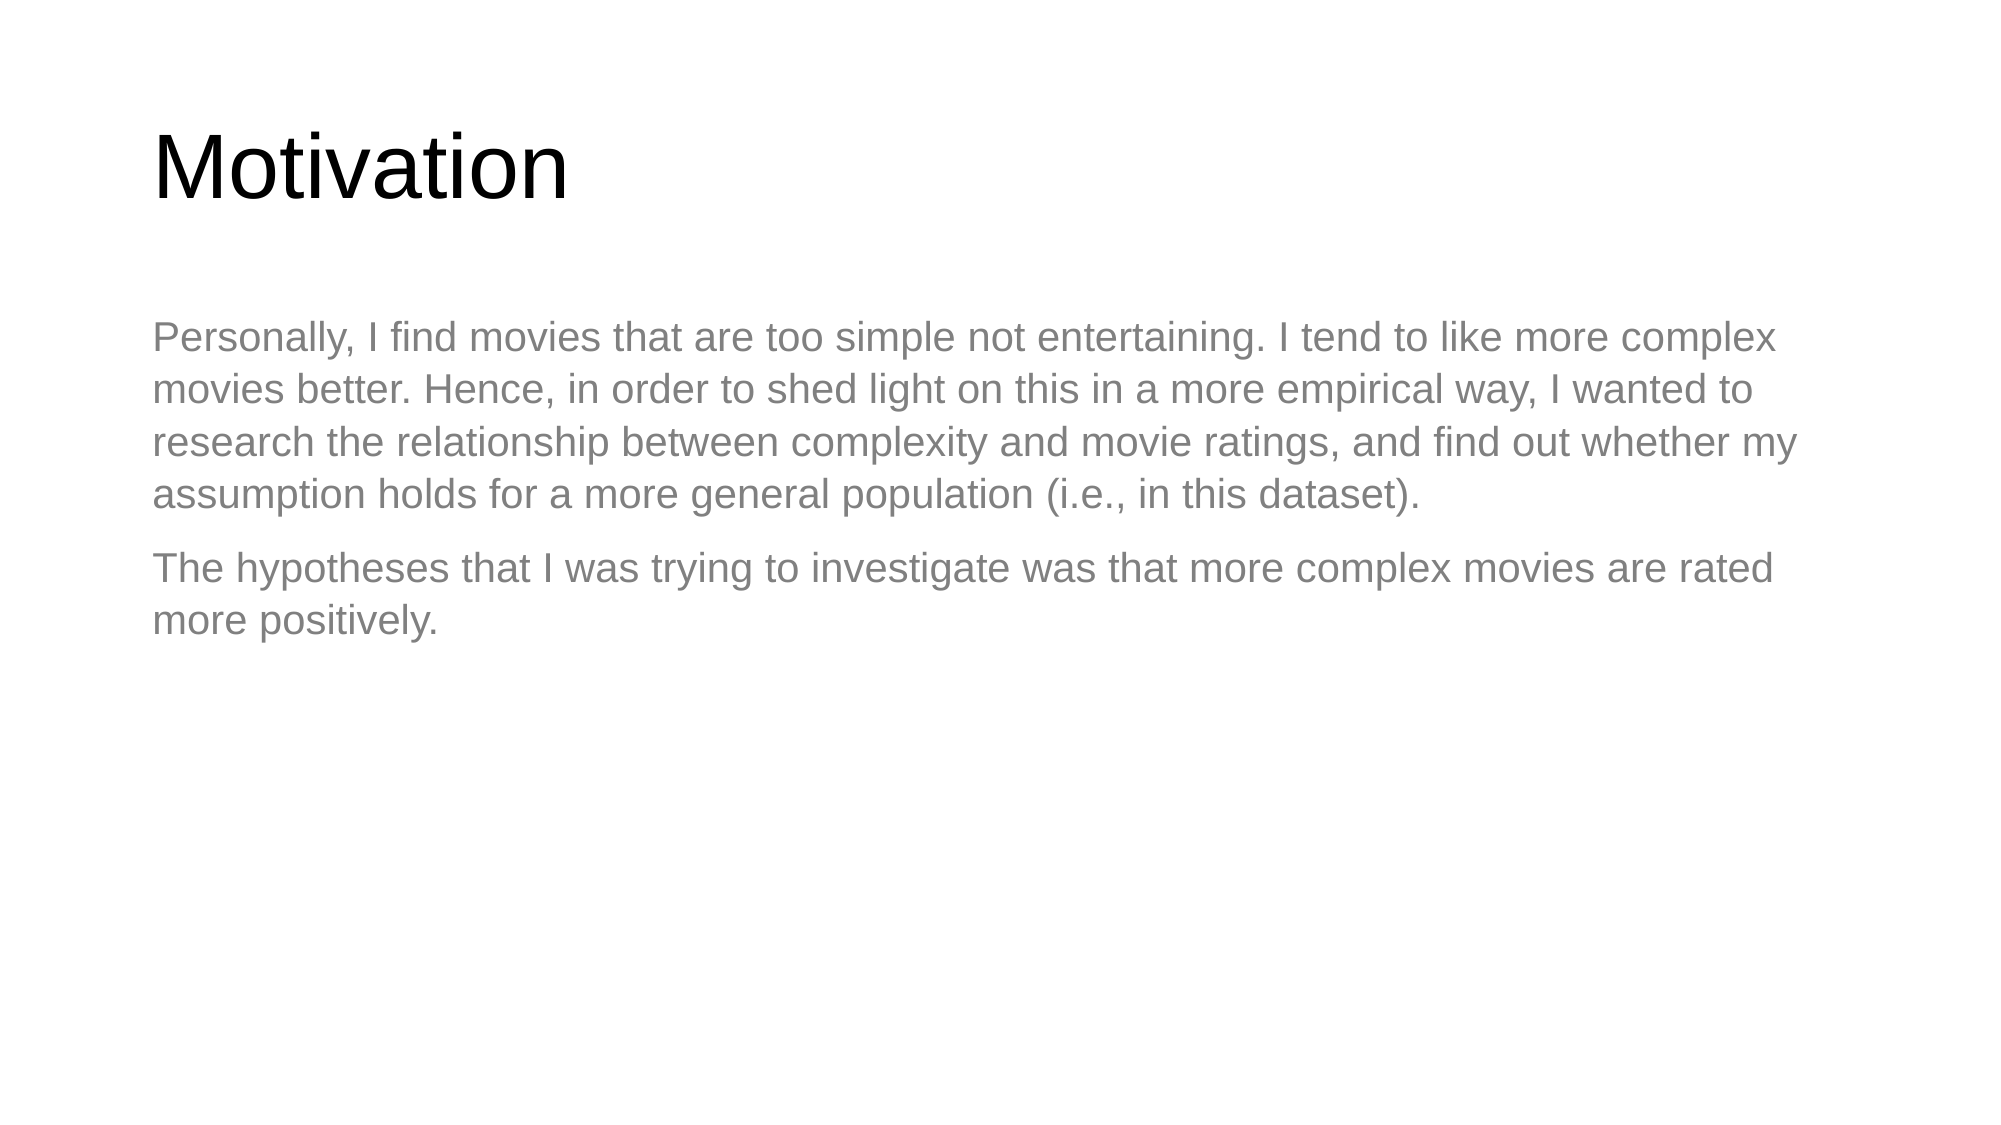

# Motivation
Personally, I find movies that are too simple not entertaining. I tend to like more complex movies better. Hence, in order to shed light on this in a more empirical way, I wanted to research the relationship between complexity and movie ratings, and find out whether my assumption holds for a more general population (i.e., in this dataset).
The hypotheses that I was trying to investigate was that more complex movies are rated more positively.